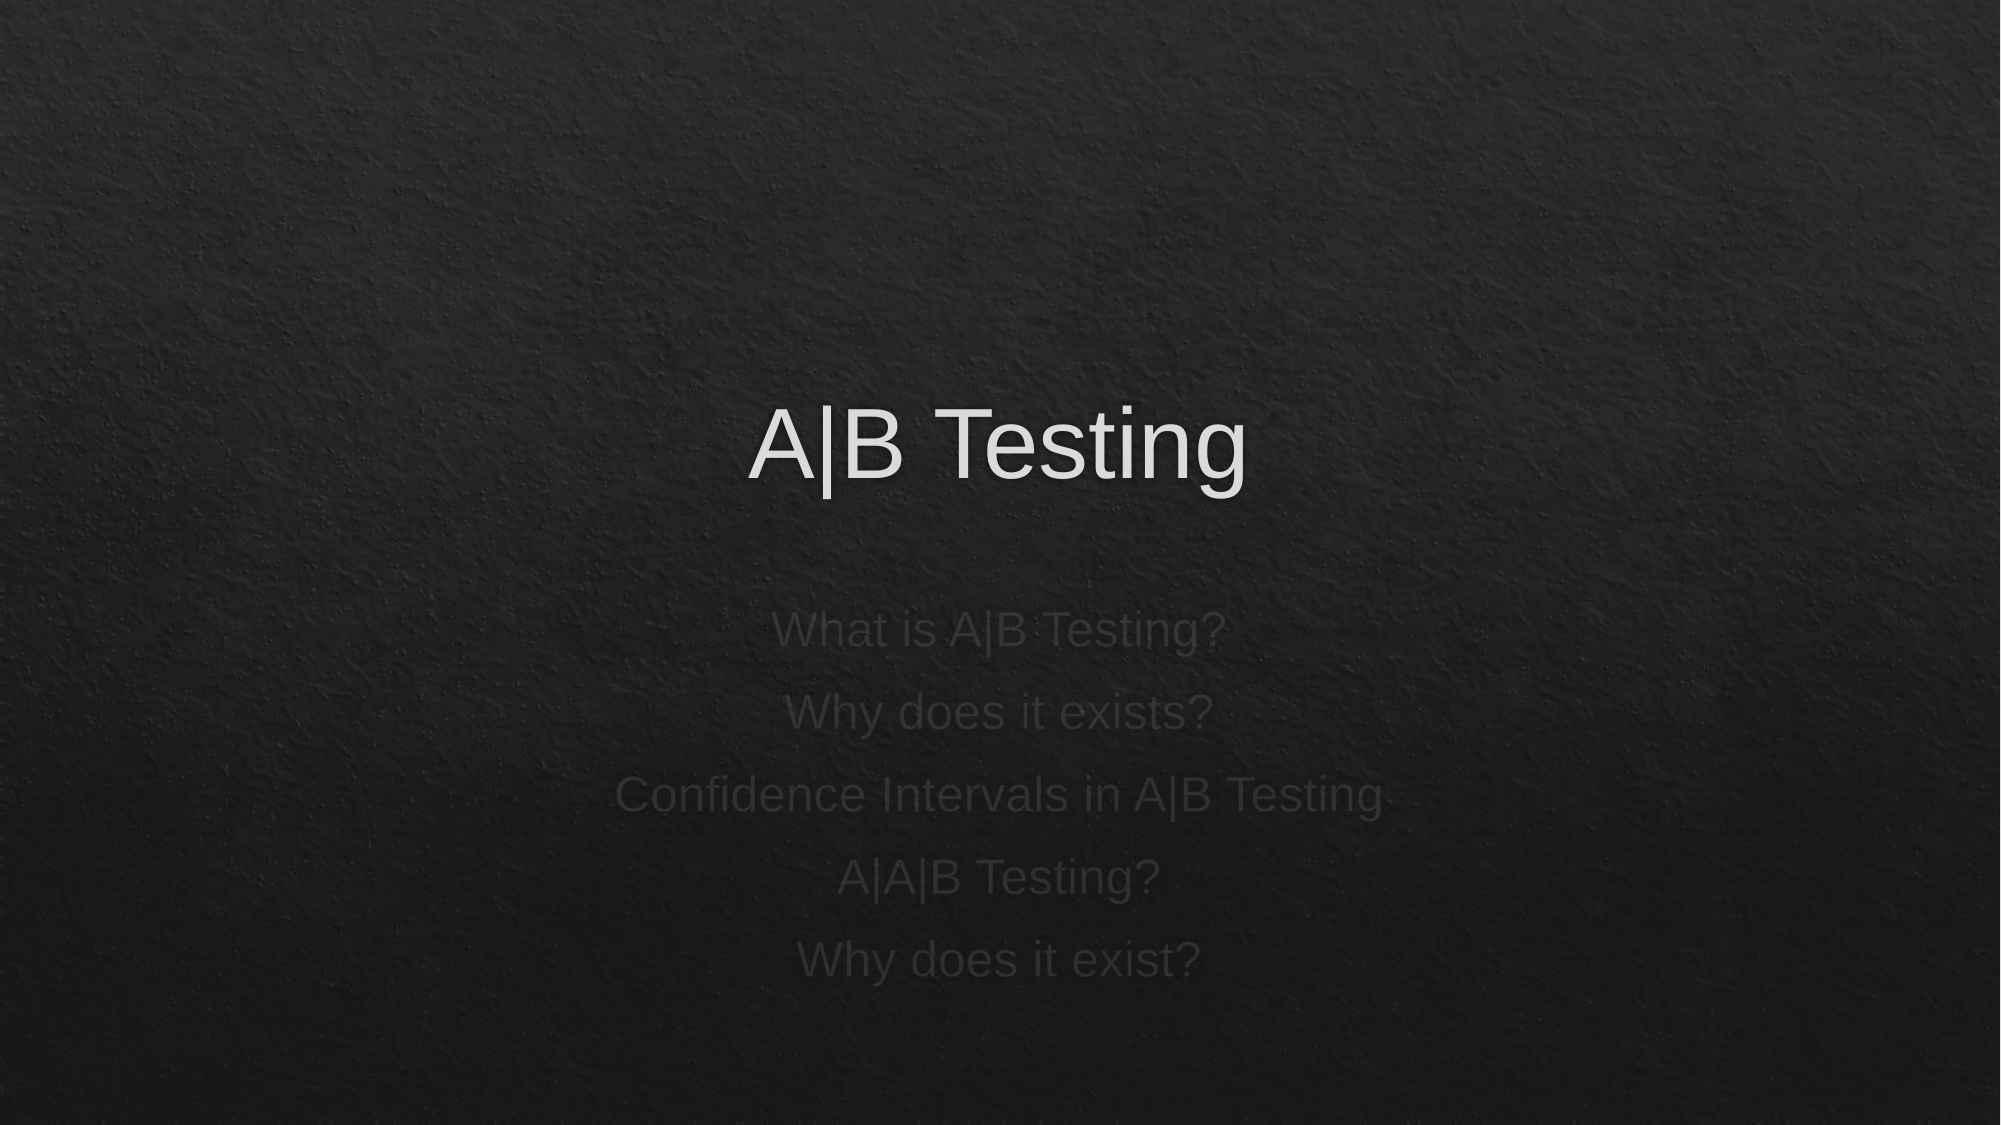

# A|B Testing
What is A|B Testing?
Why does it exists?
Confidence Intervals in A|B Testing
A|A|B Testing?
Why does it exist?